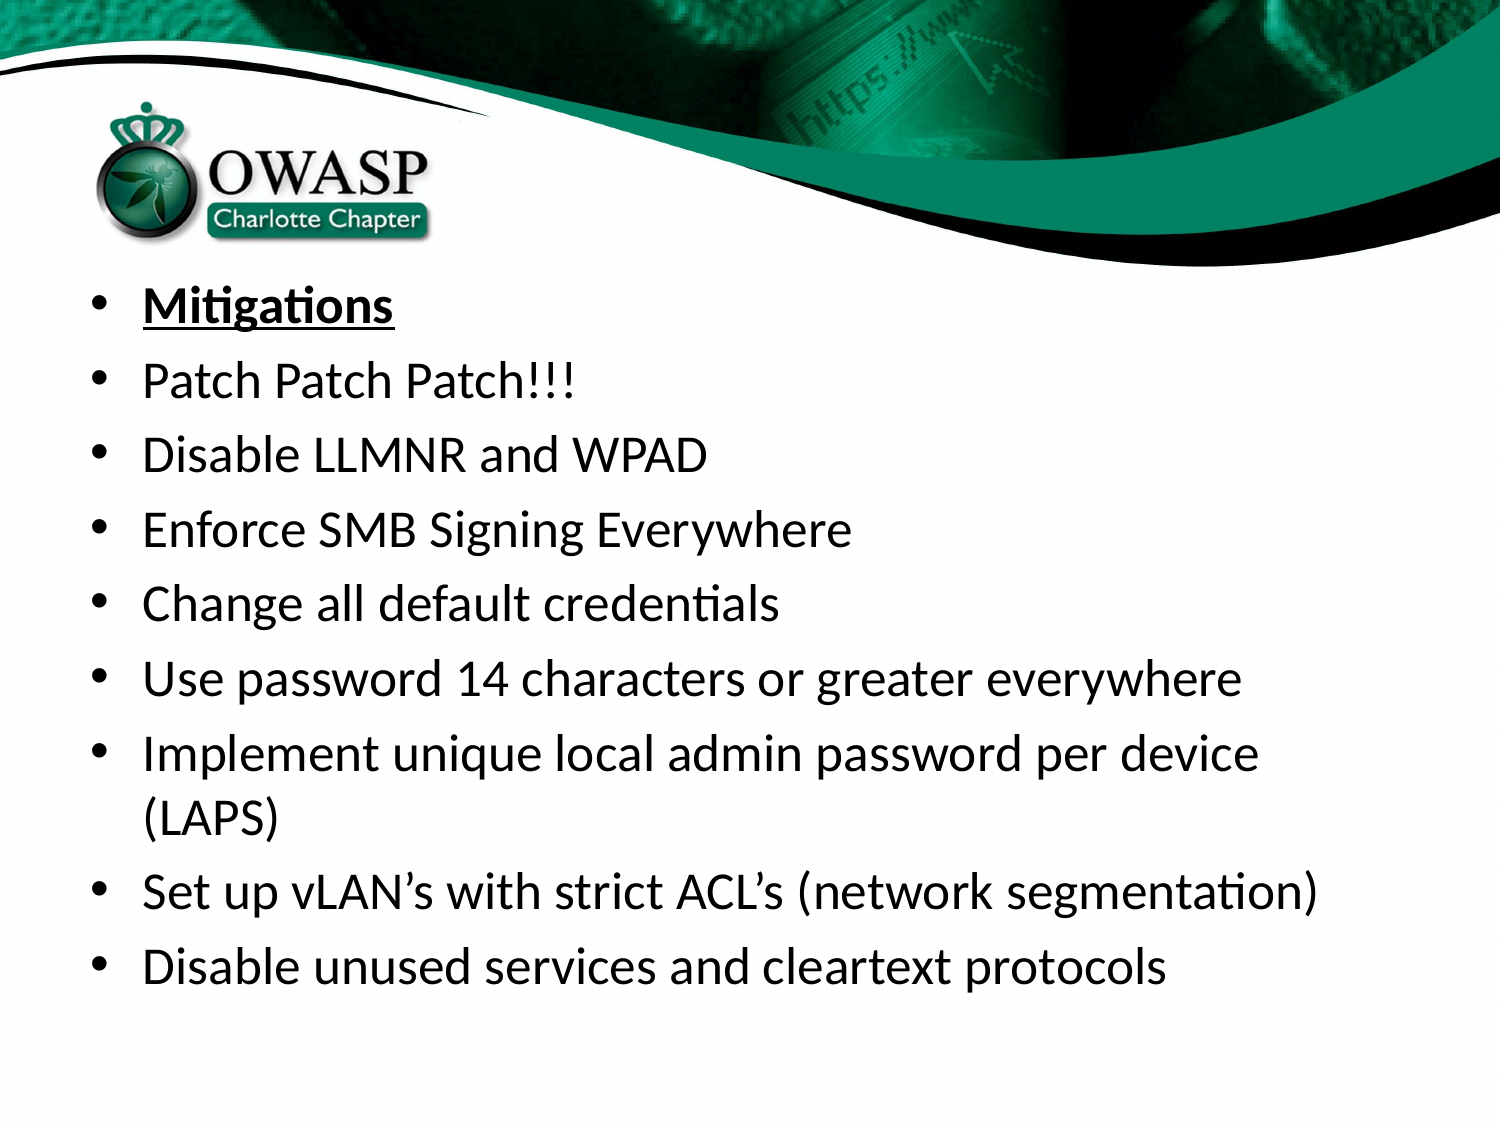

#
Mitigations
Patch Patch Patch!!!
Disable LLMNR and WPAD
Enforce SMB Signing Everywhere
Change all default credentials
Use password 14 characters or greater everywhere
Implement unique local admin password per device (LAPS)
Set up vLAN’s with strict ACL’s (network segmentation)
Disable unused services and cleartext protocols